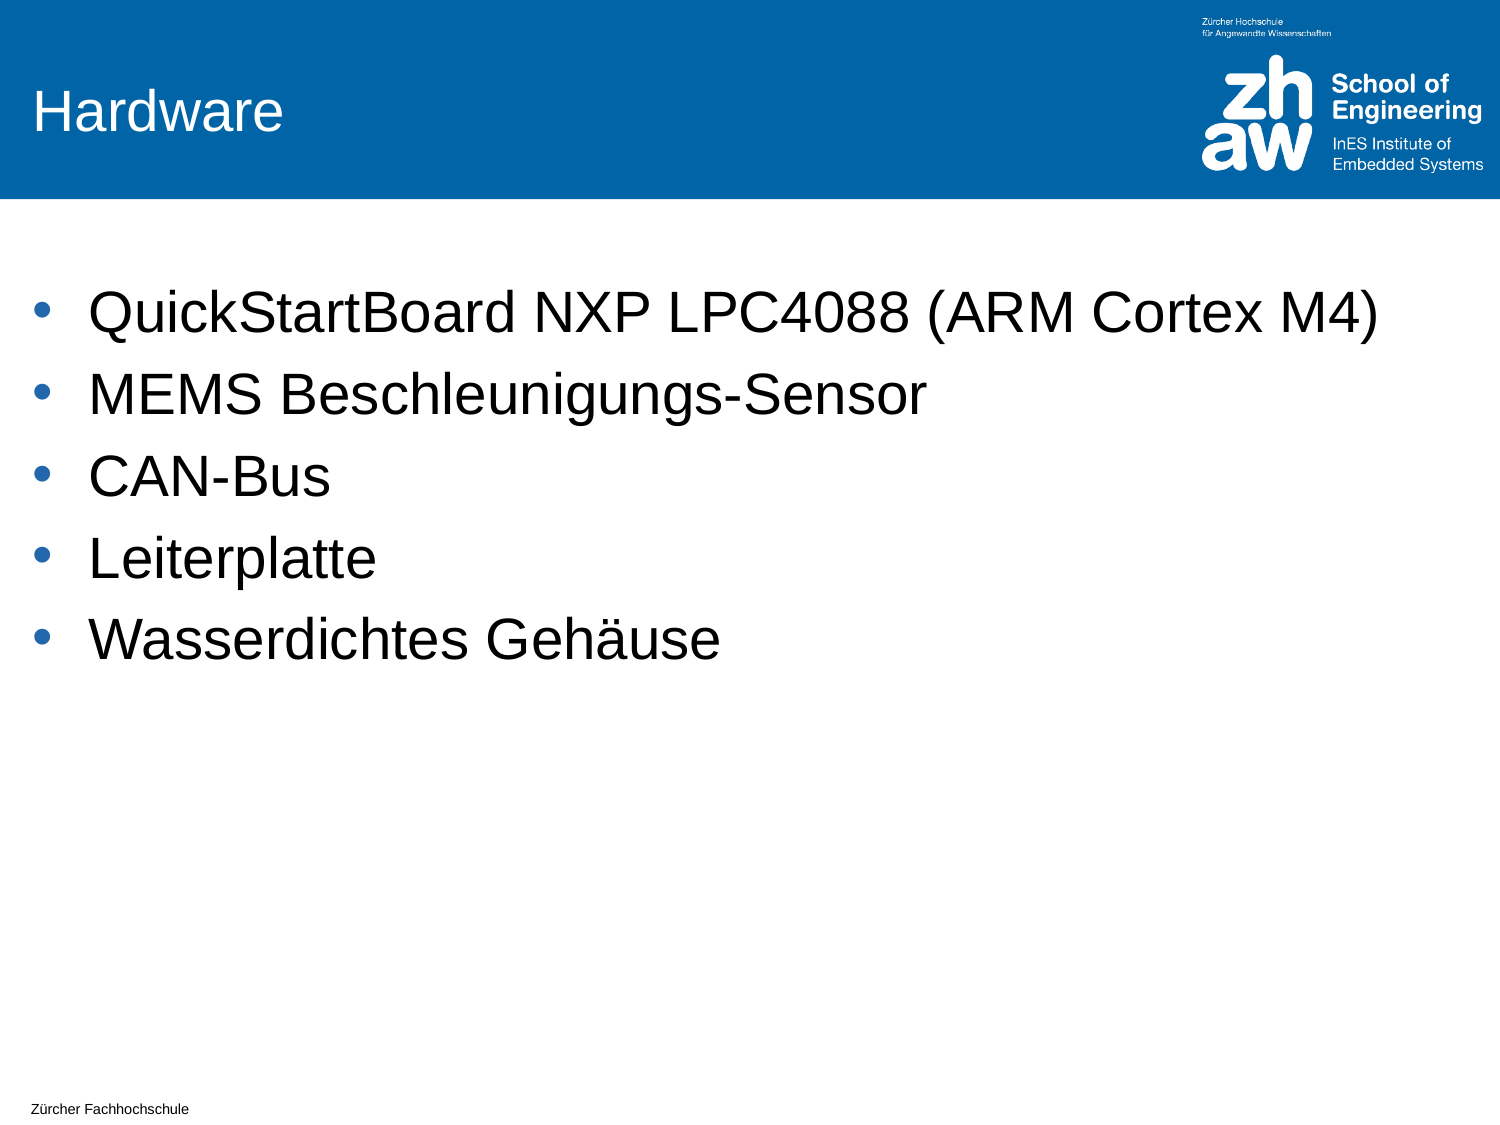

# Hardware
QuickStartBoard NXP LPC4088 (ARM Cortex M4)
MEMS Beschleunigungs-Sensor
CAN-Bus
Leiterplatte
Wasserdichtes Gehäuse